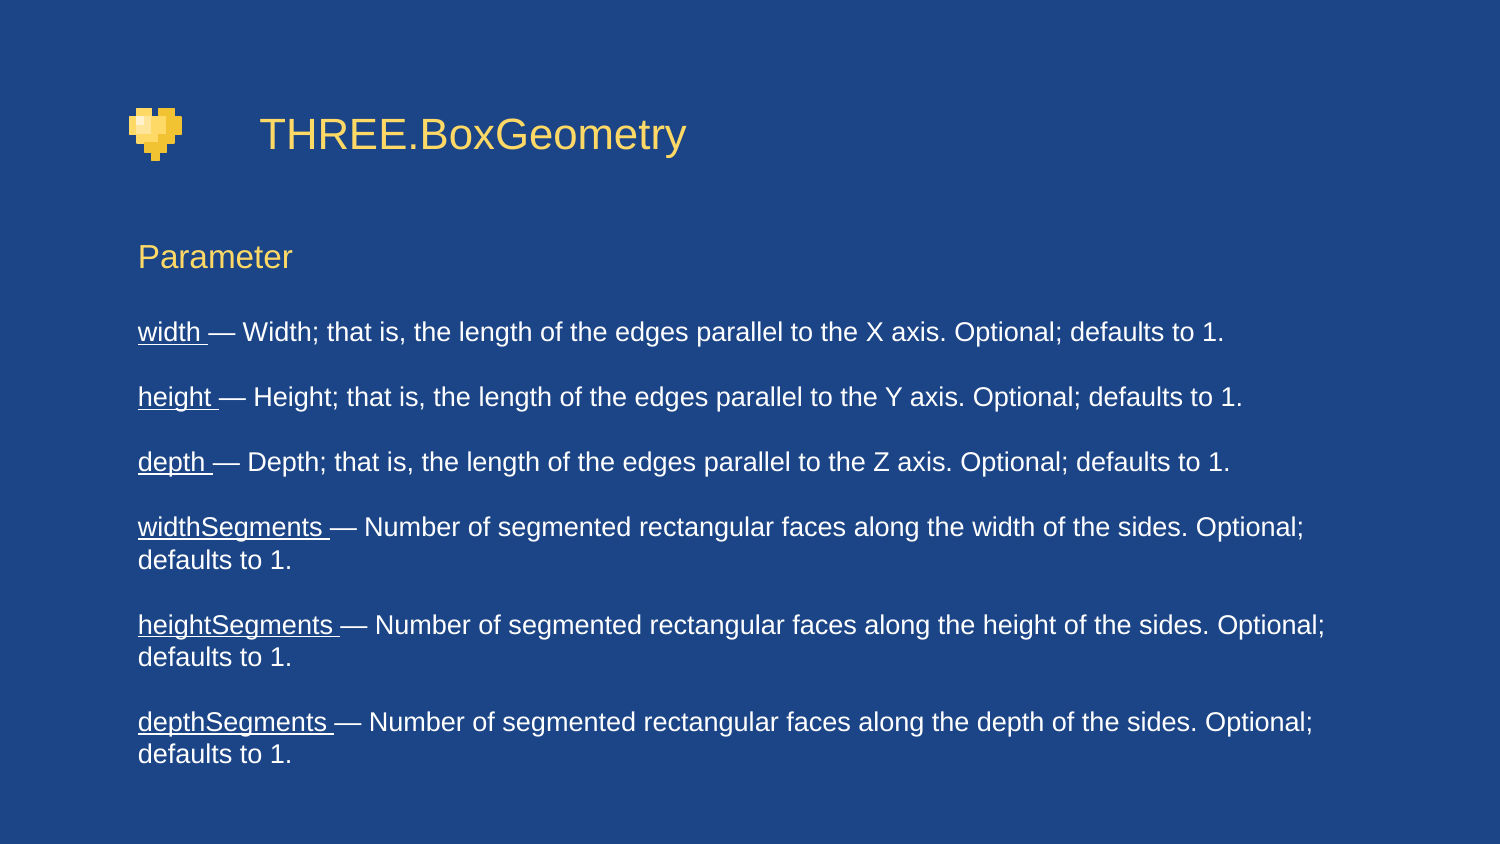

# THREE.BoxGeometry

Parameter

width — Width; that is, the length of the edges parallel to the X axis. Optional; defaults to 1.

height — Height; that is, the length of the edges parallel to the Y axis. Optional; defaults to 1.

depth — Depth; that is, the length of the edges parallel to the Z axis. Optional; defaults to 1.

widthSegments — Number of segmented rectangular faces along the width of the sides. Optional; defaults to 1.

heightSegments — Number of segmented rectangular faces along the height of the sides. Optional; defaults to 1.

depthSegments — Number of segmented rectangular faces along the depth of the sides. Optional; defaults to 1.